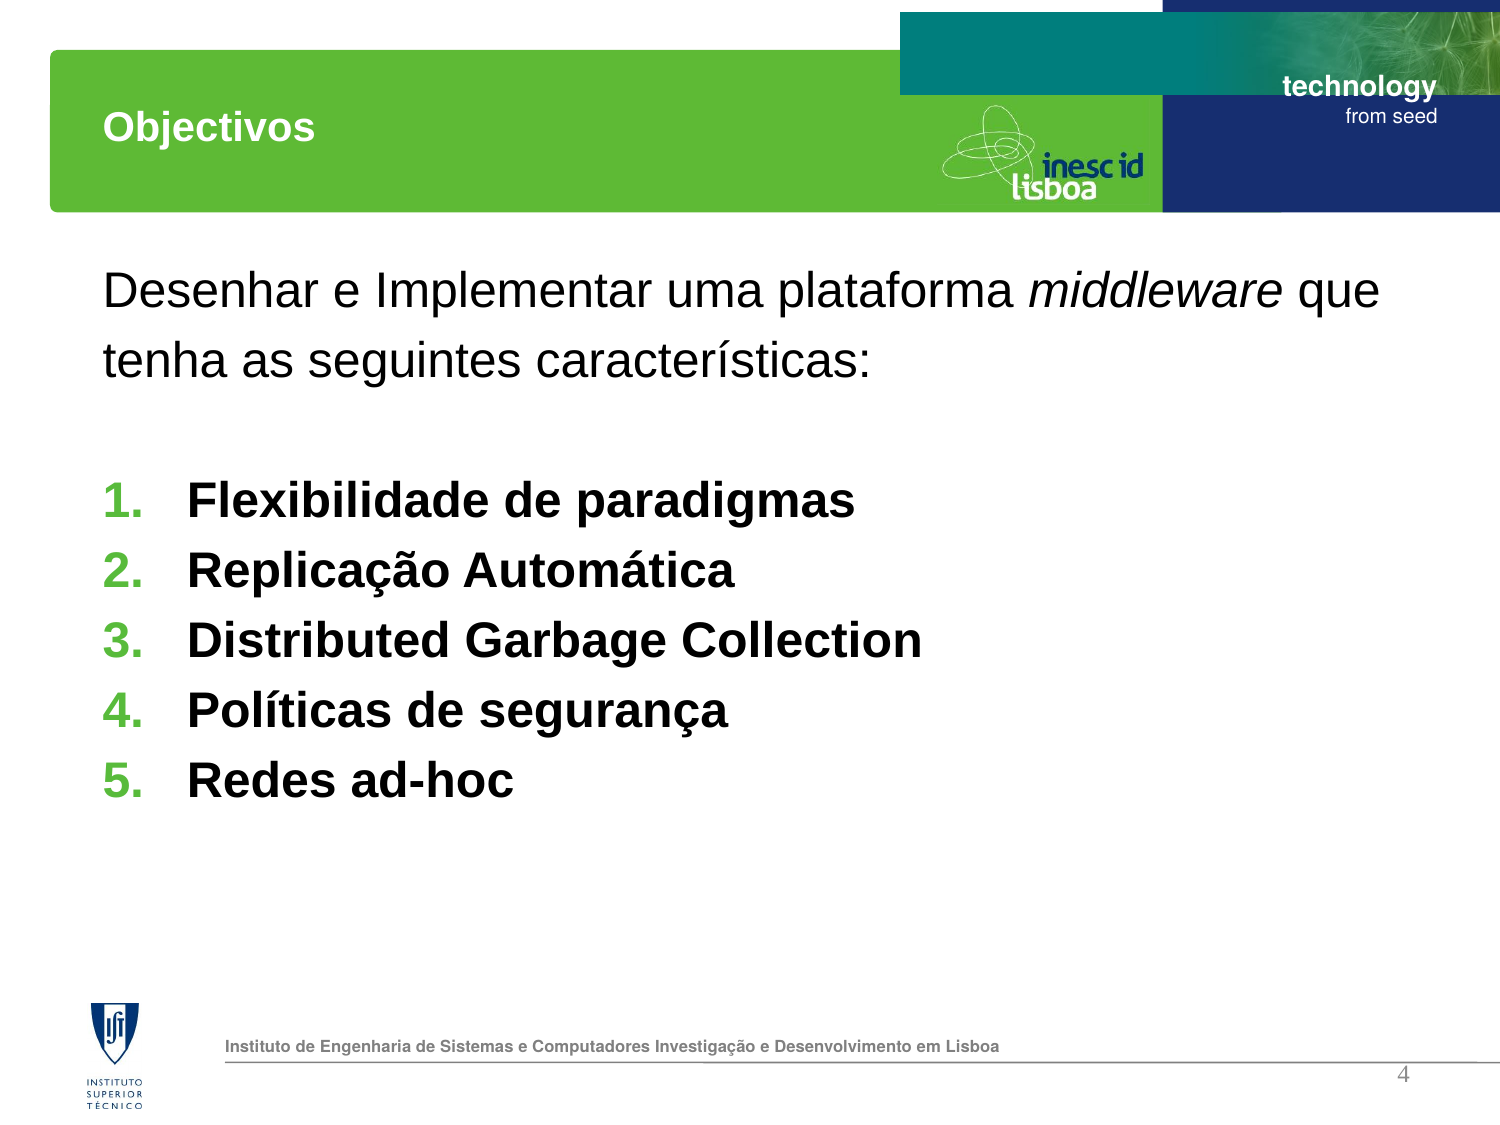

Objectivos
Desenhar e Implementar uma plataforma middleware que
tenha as seguintes características:

Flexibilidade de paradigmas
Replicação Automática
Distributed Garbage Collection
Políticas de segurança
Redes ad-hoc
4